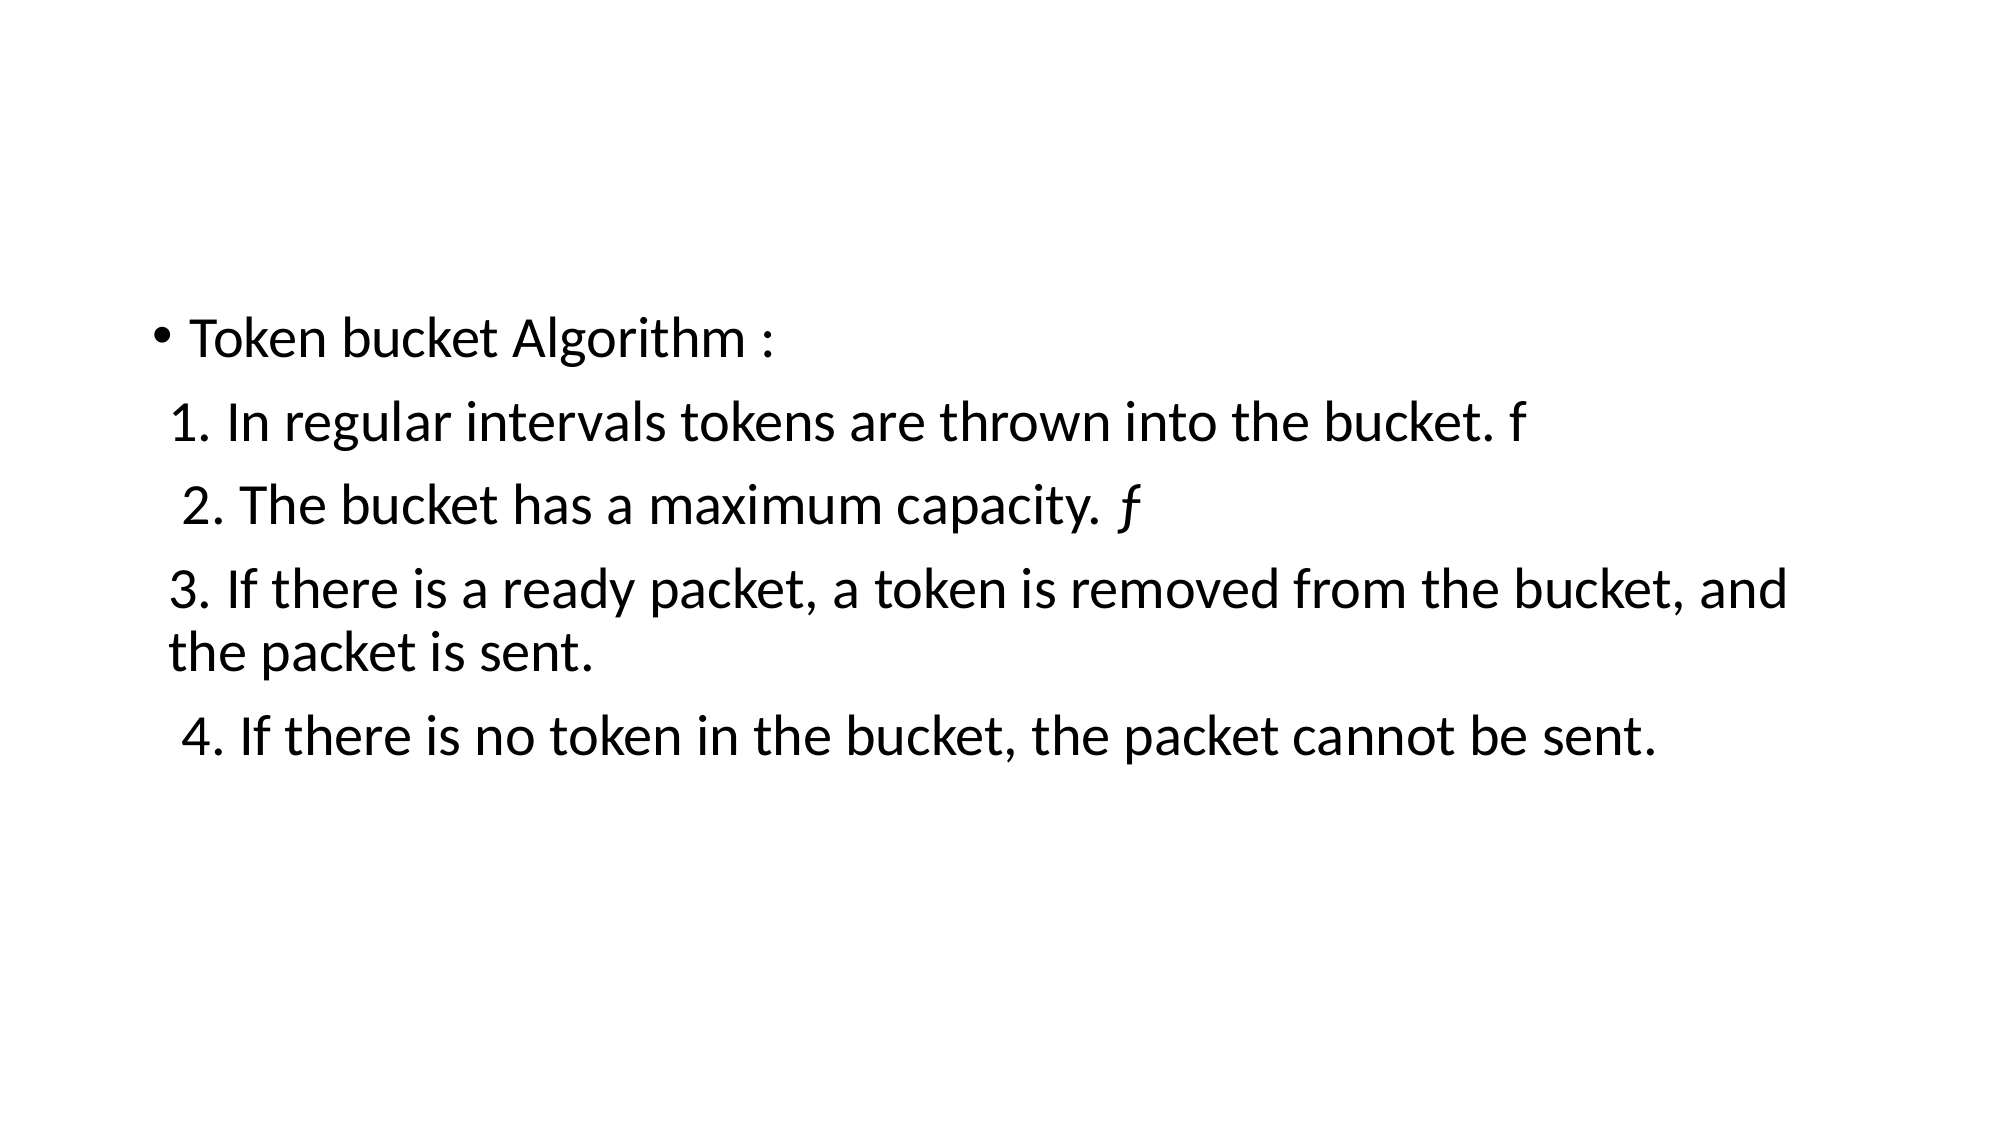

#
Token bucket Algorithm :
1. In regular intervals tokens are thrown into the bucket. f
 2. The bucket has a maximum capacity. ƒ
3. If there is a ready packet, a token is removed from the bucket, and the packet is sent.
 4. If there is no token in the bucket, the packet cannot be sent.